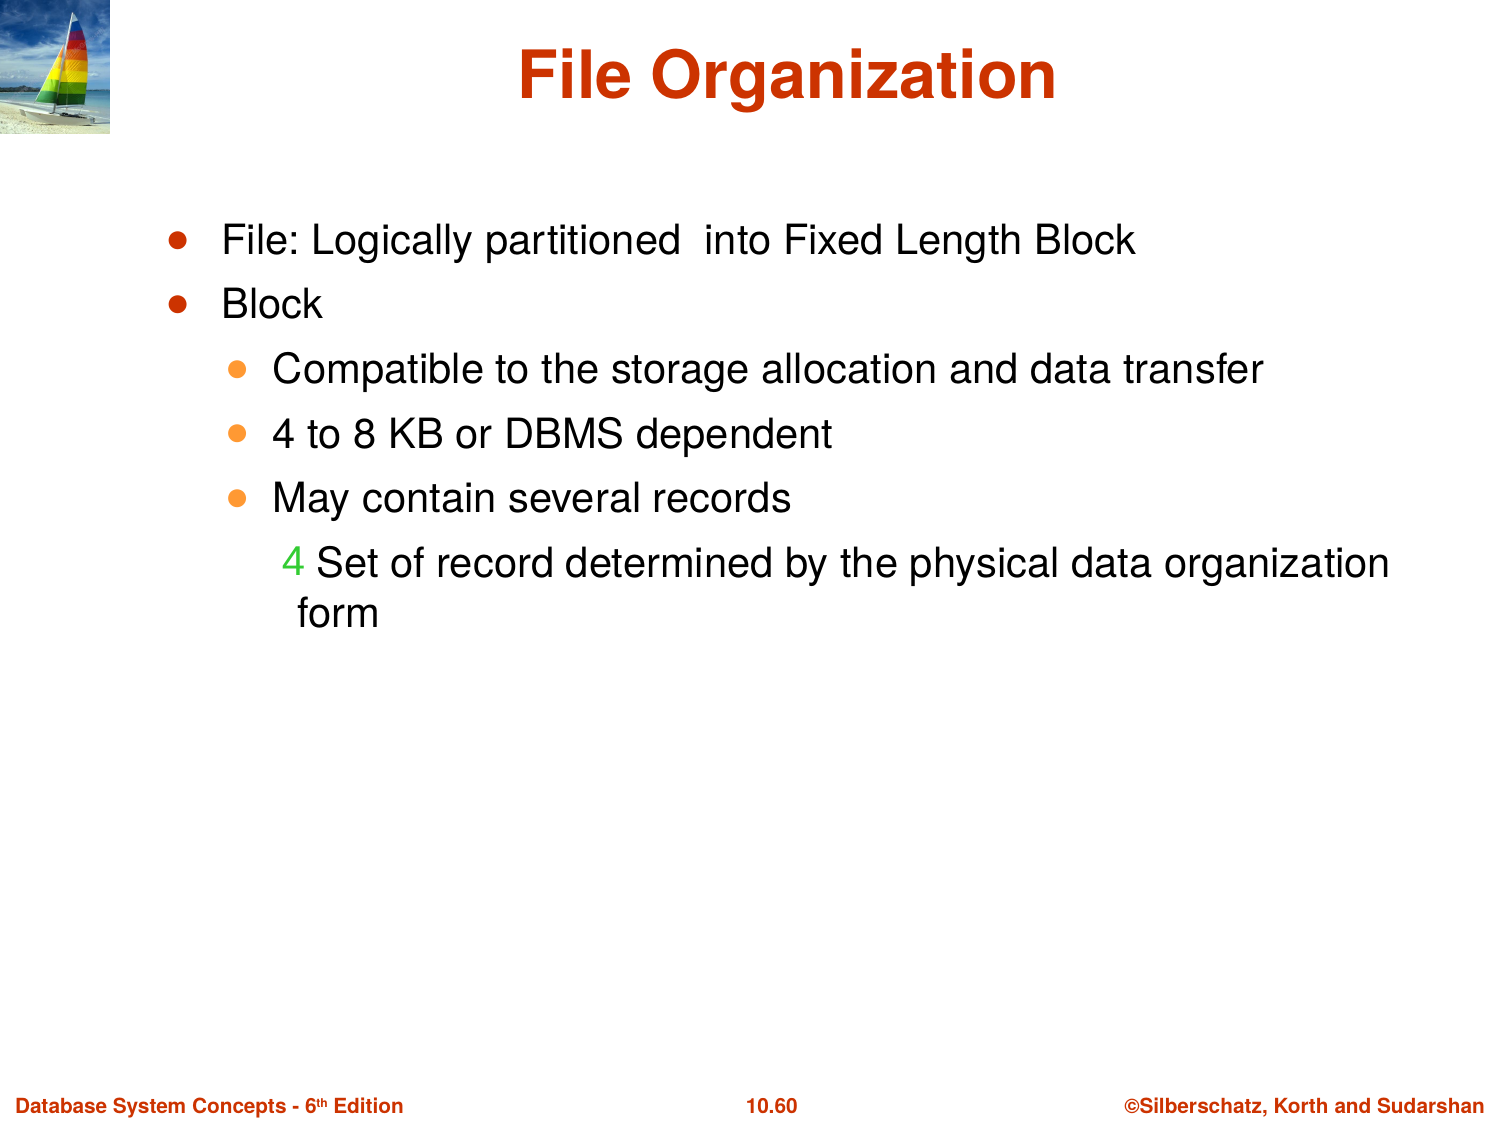

# File Organization
File: Logically partitioned  into Fixed Length Block
Block
  Compatible to the storage allocation and data transfer
  4 to 8 KB or DBMS dependent
  May contain several records
 Set of record determined by the physical data organization form